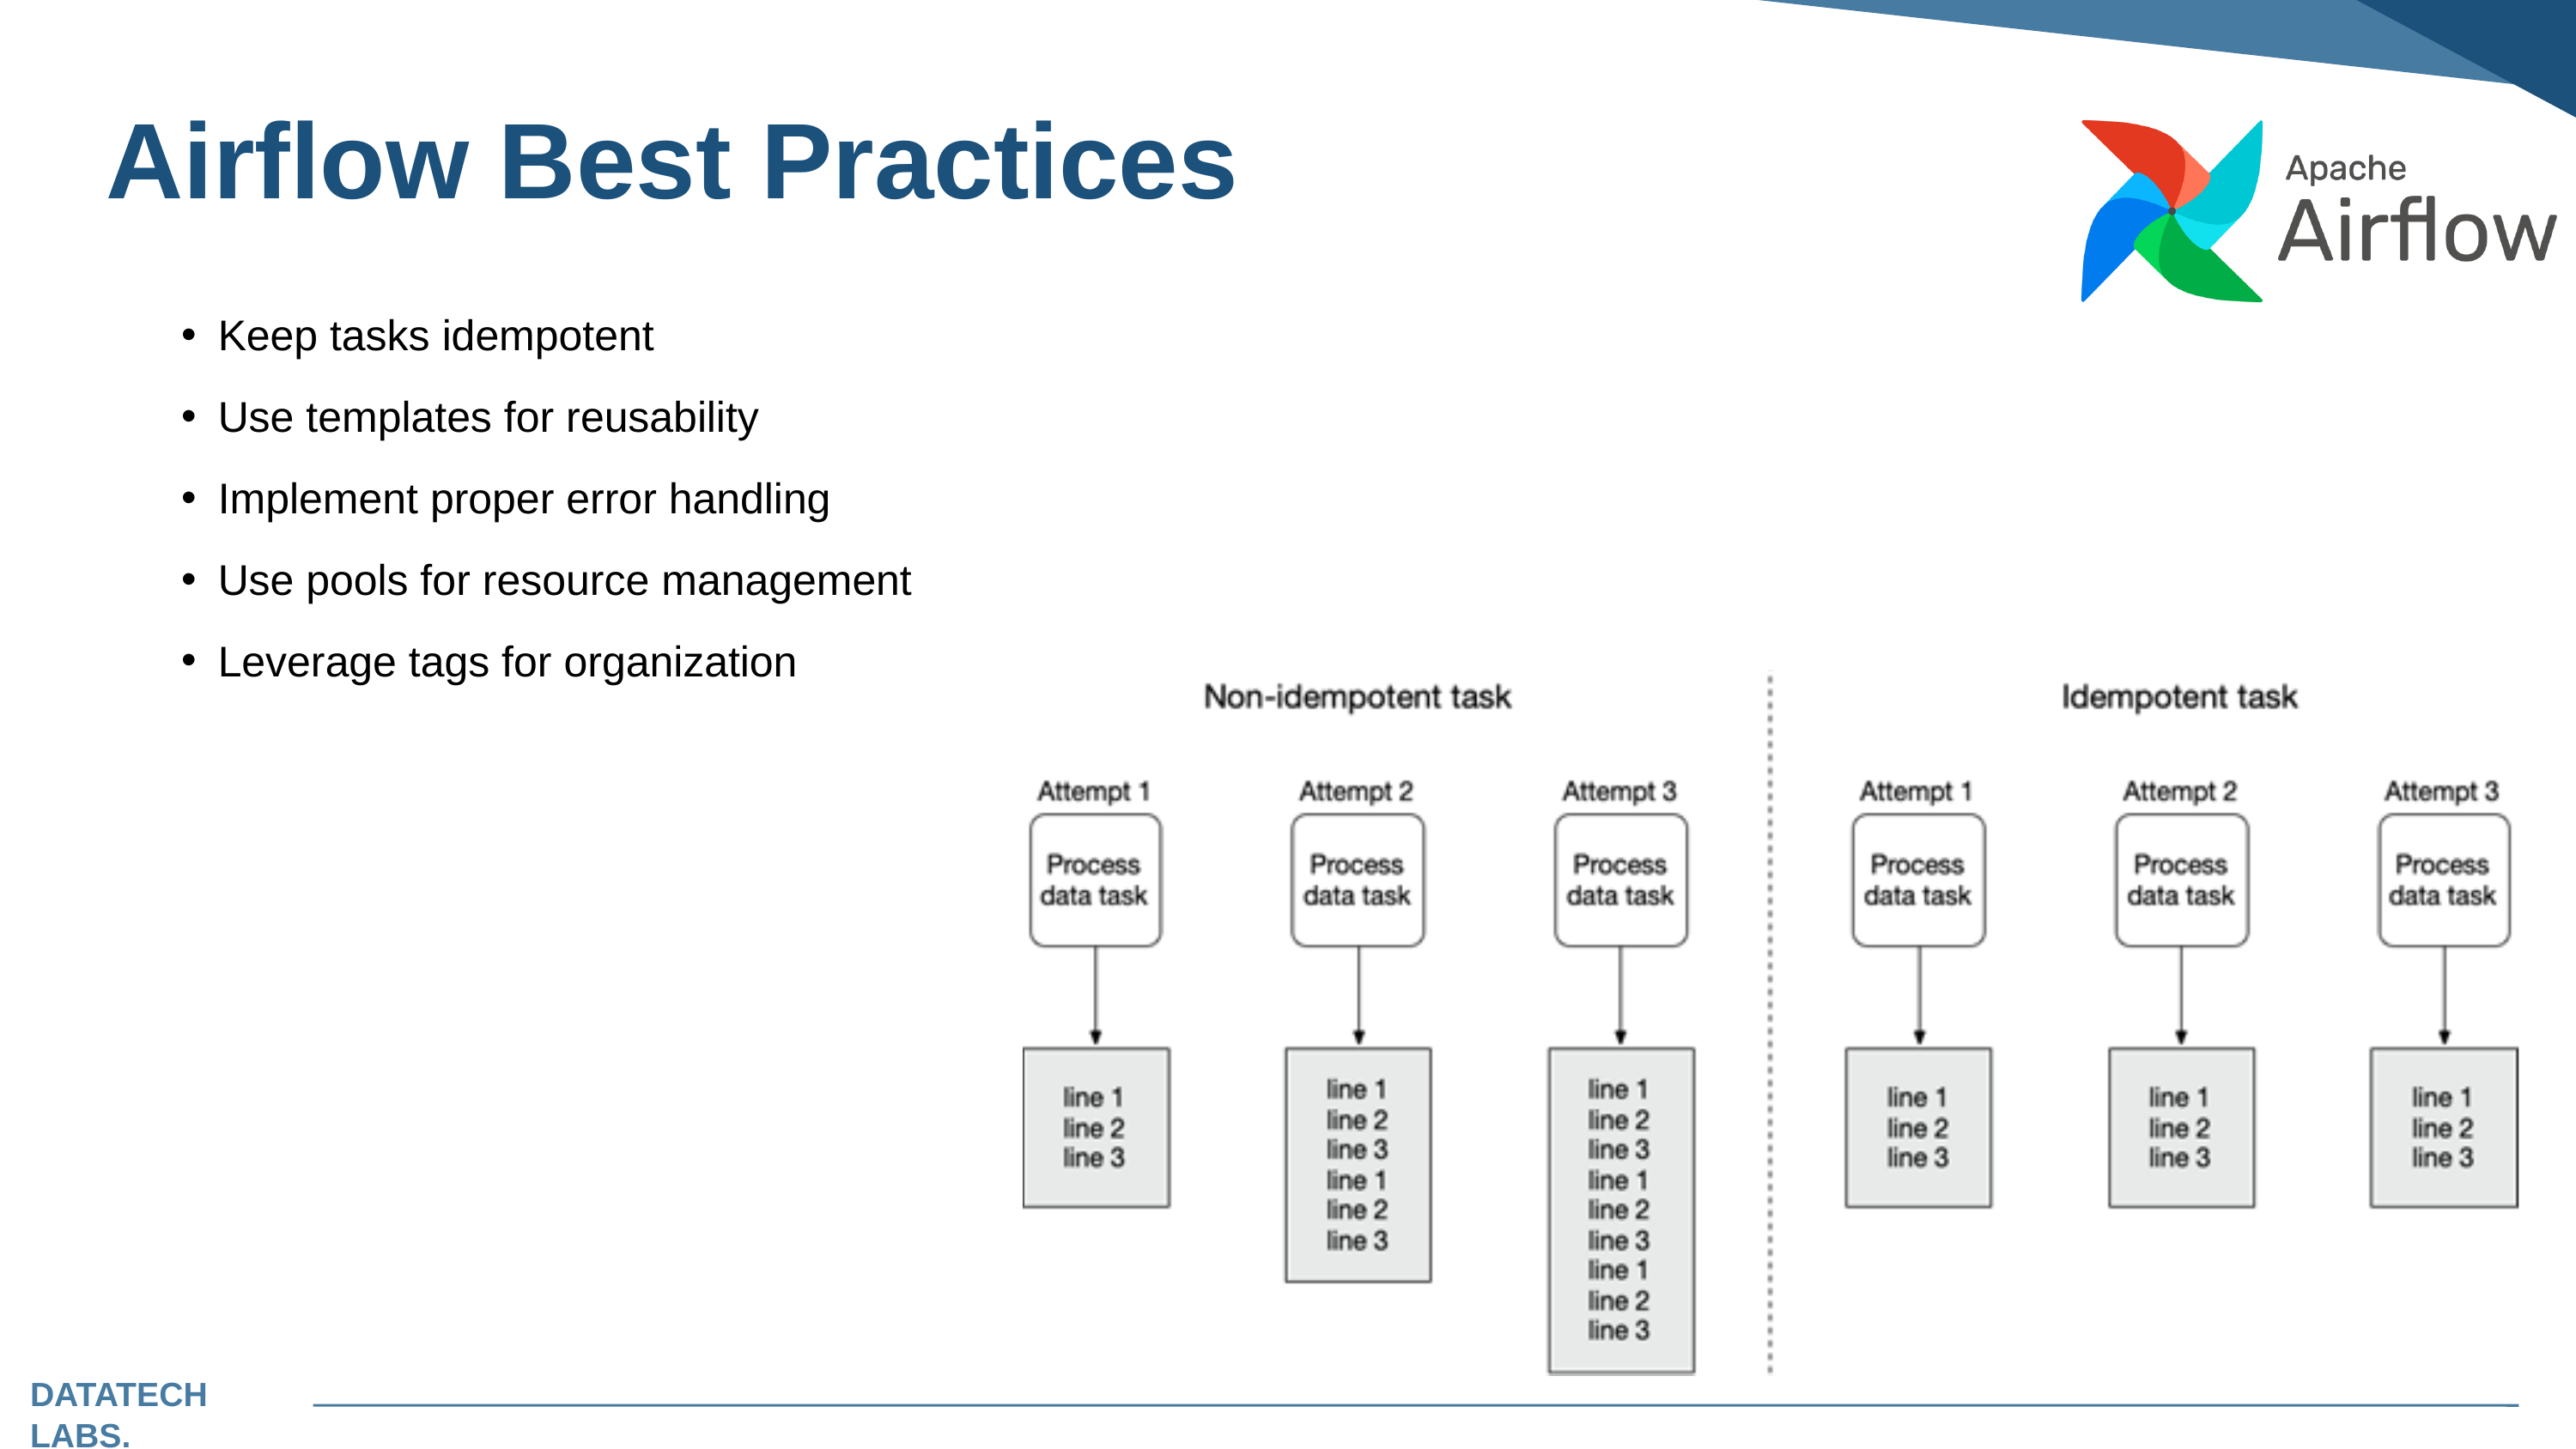

Airflow Best Practices

Keep tasks idempotent
Use templates for reusability
Implement proper error handling
Use pools for resource management
Leverage tags for organization

DATATECH LABS.